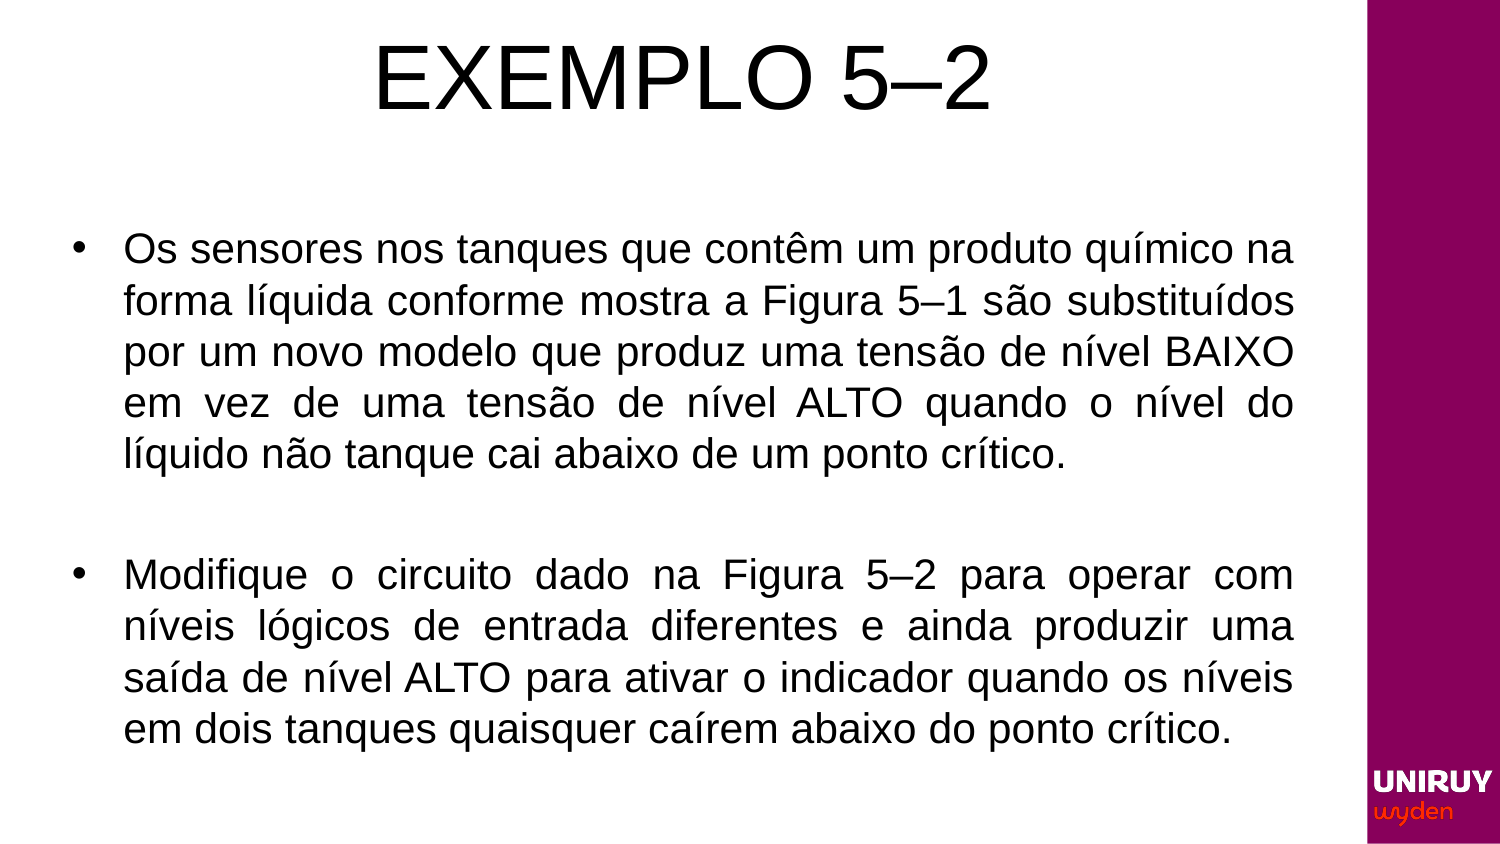

# EXEMPLO 5–2
Os sensores nos tanques que contêm um produto químico na forma líquida conforme mostra a Figura 5–1 são substituídos por um novo modelo que produz uma tensão de nível BAIXO em vez de uma tensão de nível ALTO quando o nível do líquido não tanque cai abaixo de um ponto crítico.

Modifique o circuito dado na Figura 5–2 para operar com níveis lógicos de entrada diferentes e ainda produzir uma saída de nível ALTO para ativar o indicador quando os níveis em dois tanques quaisquer caírem abaixo do ponto crítico.